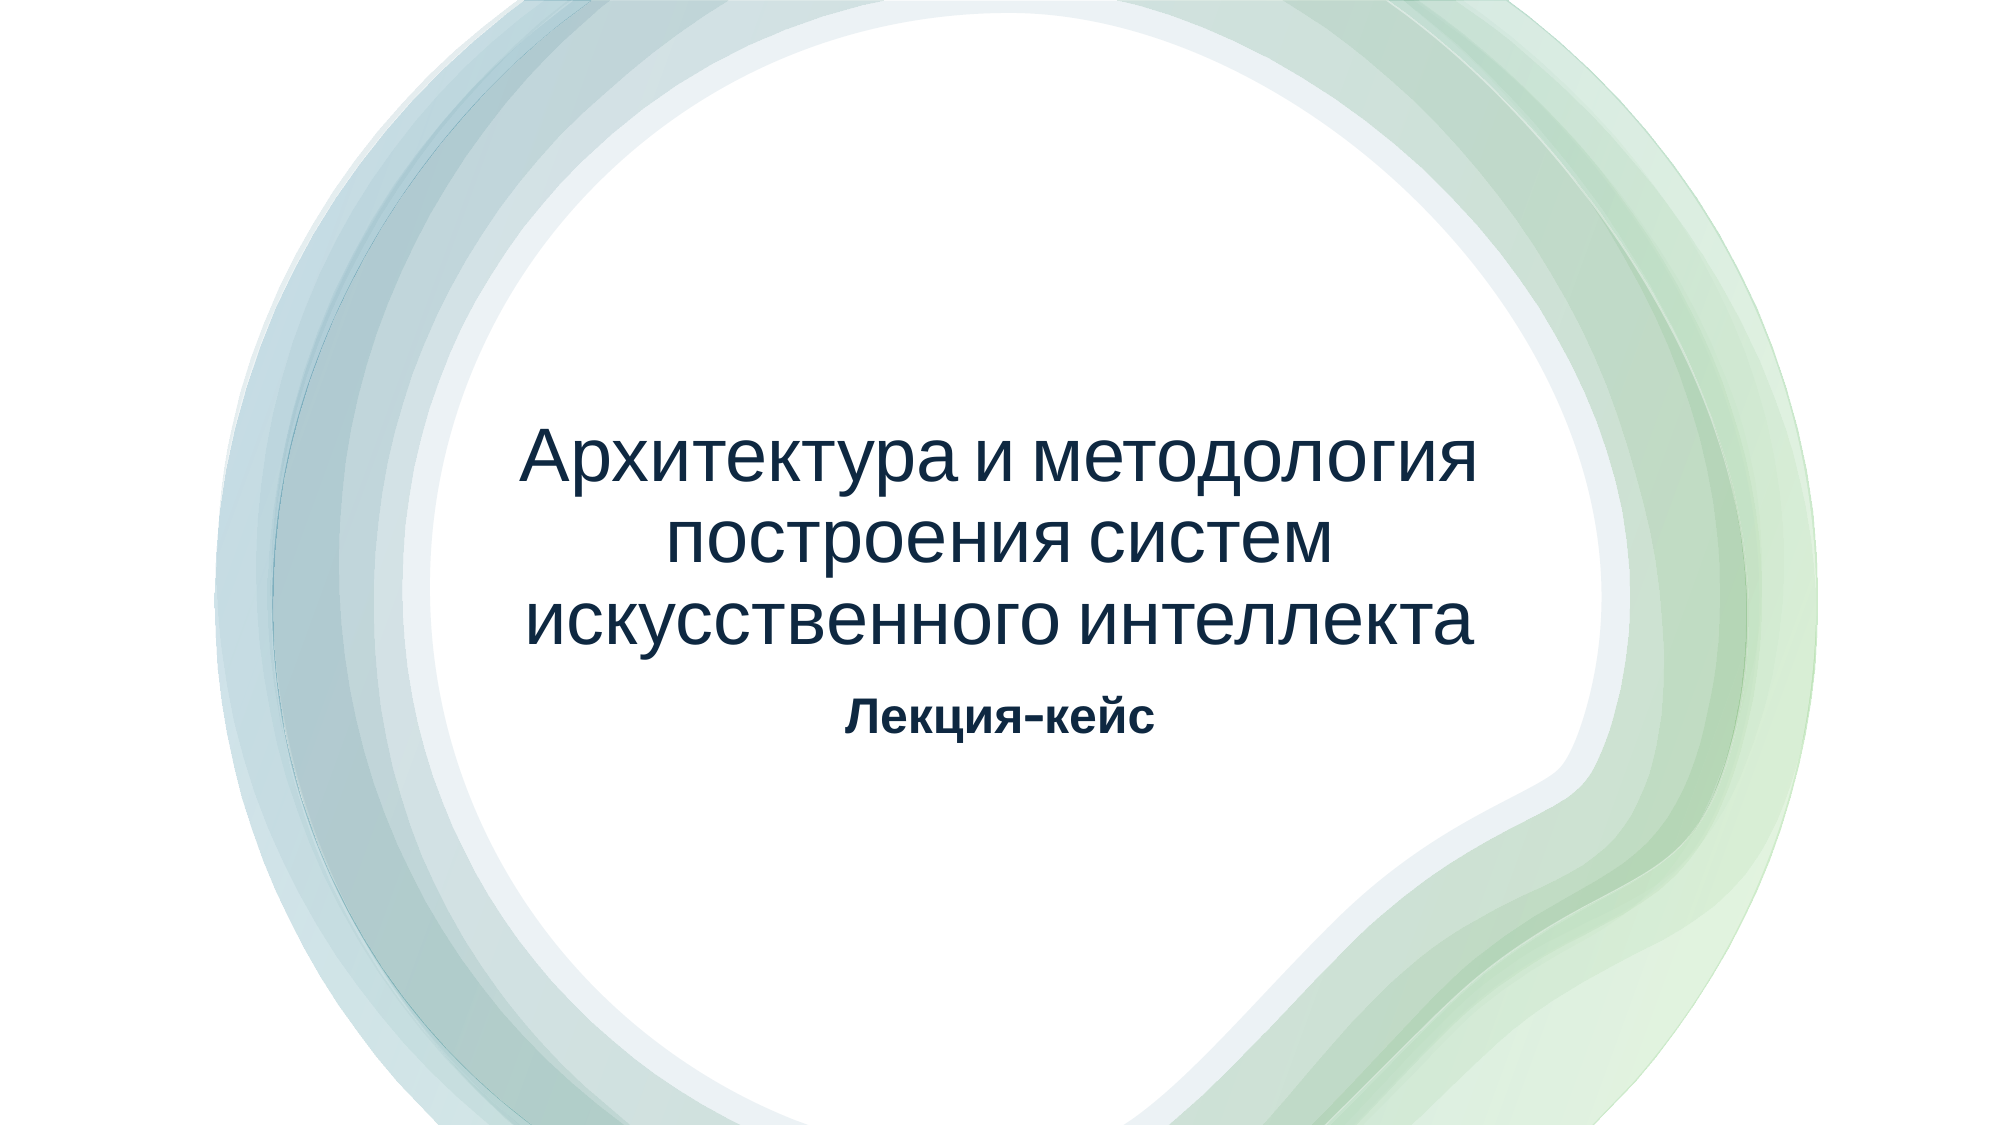

# Архитектура и методология построения систем искусственного интеллекта
Лекция-кейс